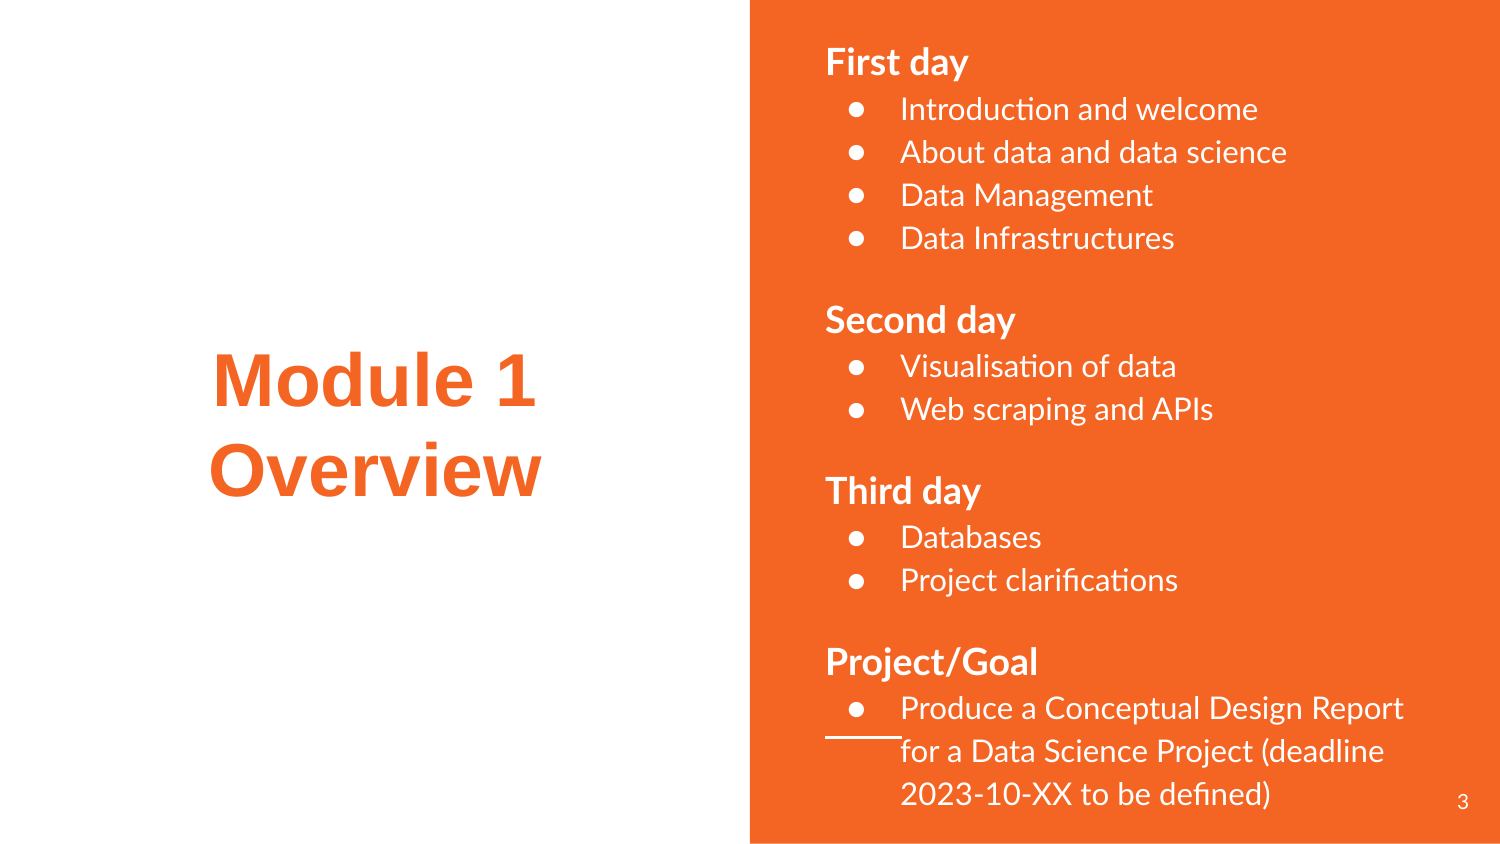

First day
Introduction and welcome
About data and data science
Data Management
Data Infrastructures
Second day
Visualisation of data
Web scraping and APIs
Third day
Databases
Project clarifications
Project/Goal
Produce a Conceptual Design Report for a Data Science Project (deadline 2023-10-XX to be defined)
# Module 1
Overview
3